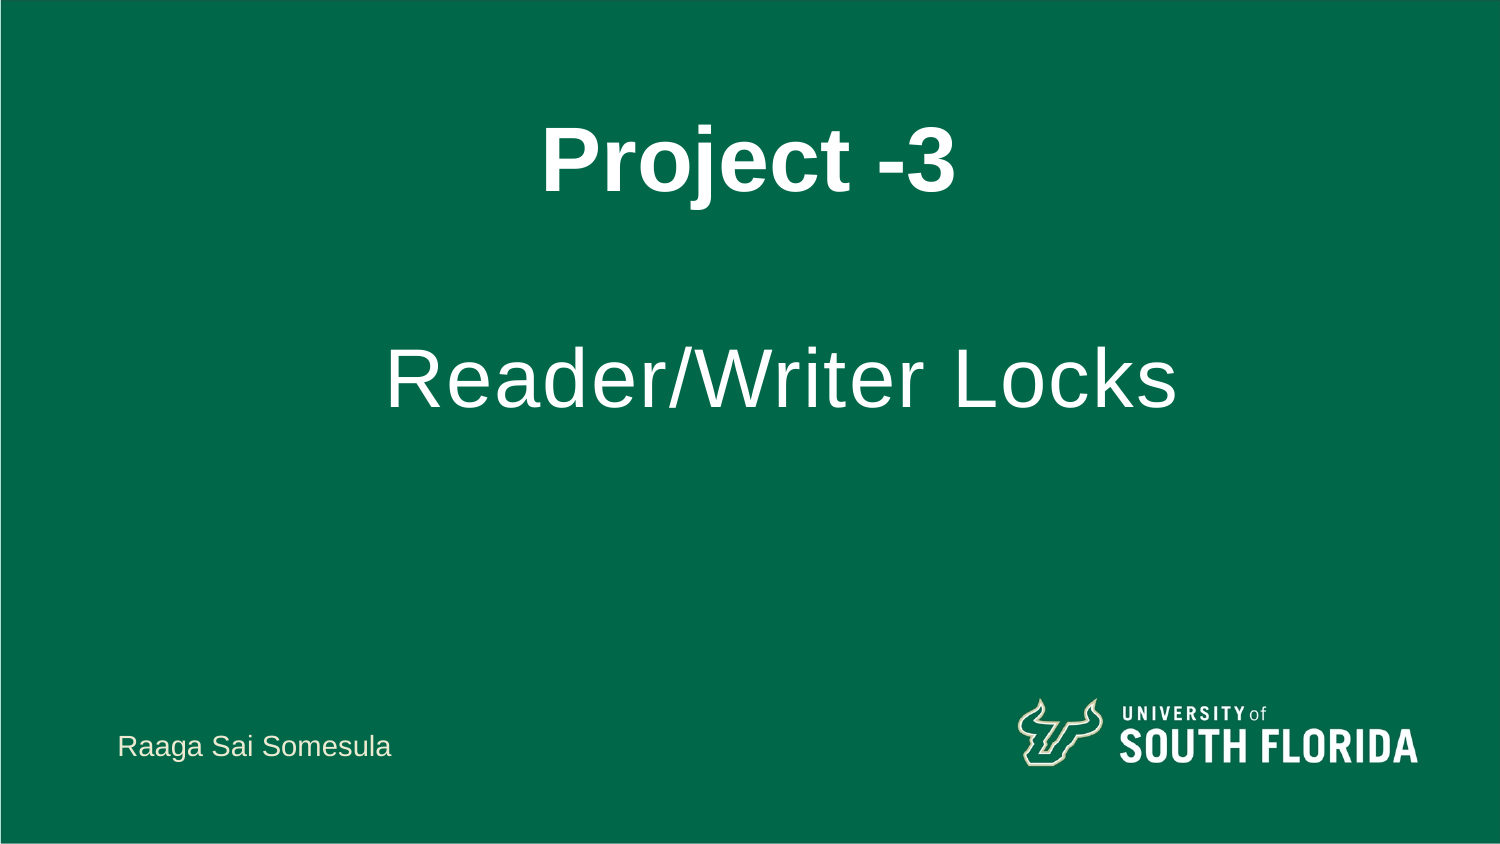

# Project -3
     Reader/Writer Locks
Raaga Sai Somesula